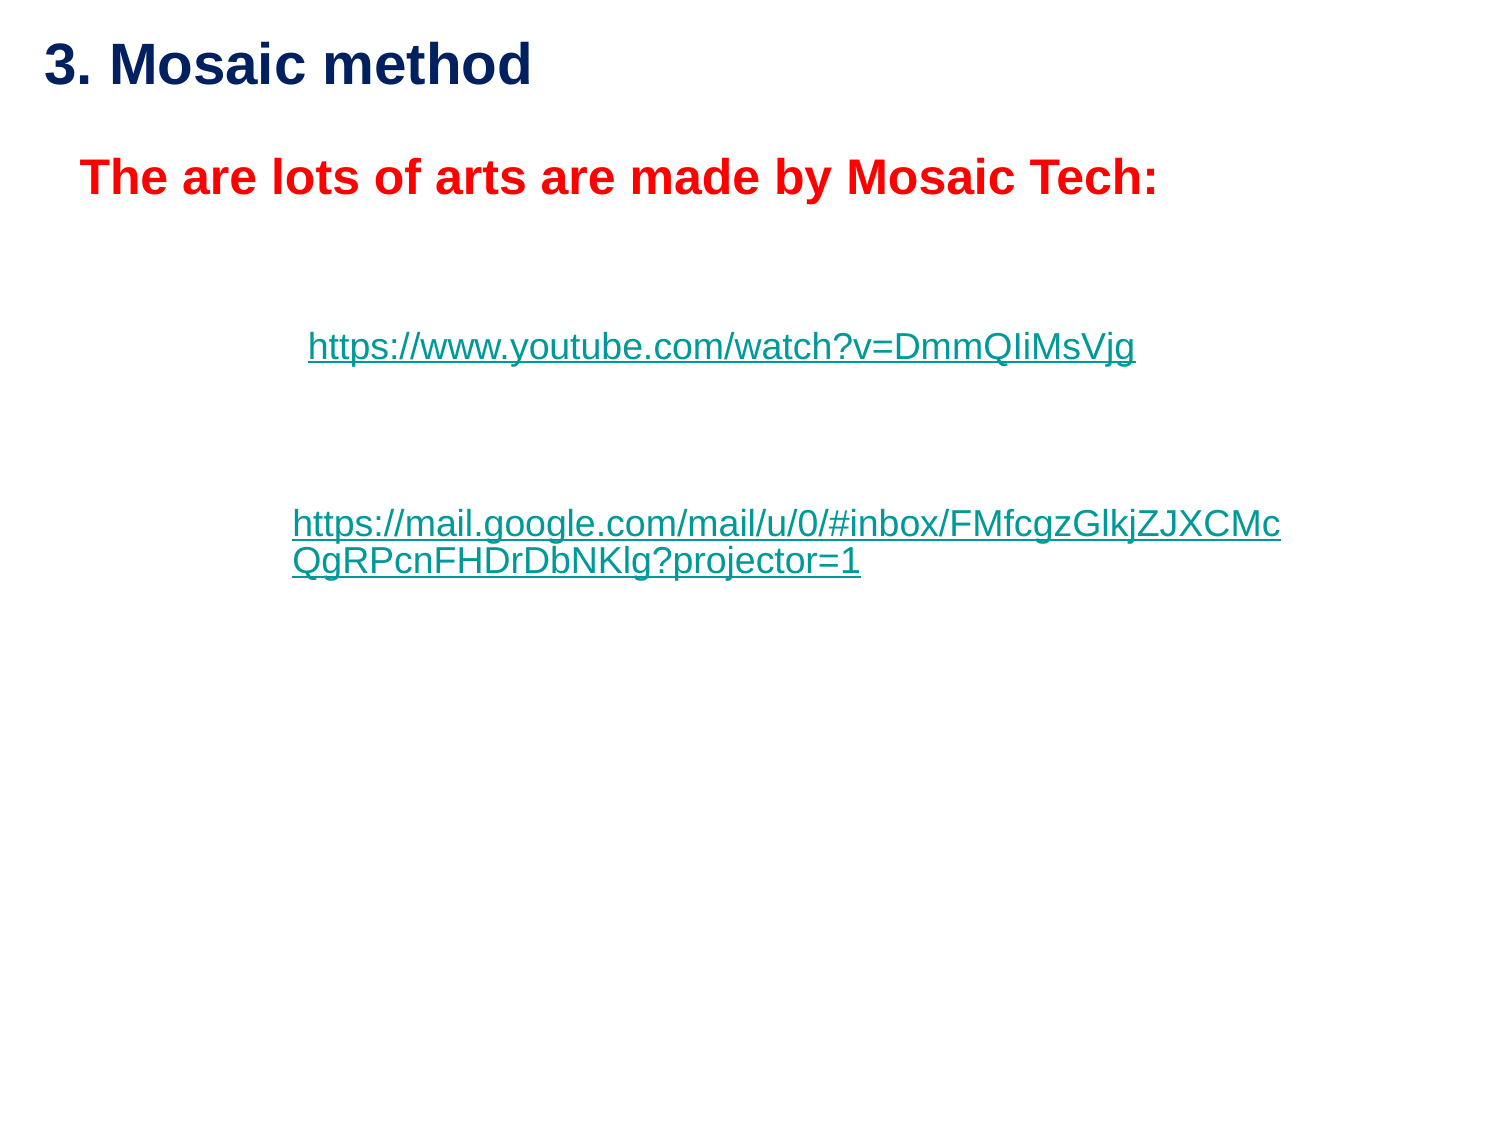

3. Mosaic method
The are lots of arts are made by Mosaic Tech:
https://www.youtube.com/watch?v=DmmQIiMsVjg
https://mail.google.com/mail/u/0/#inbox/FMfcgzGlkjZJXCMcQgRPcnFHDrDbNKlg?projector=1